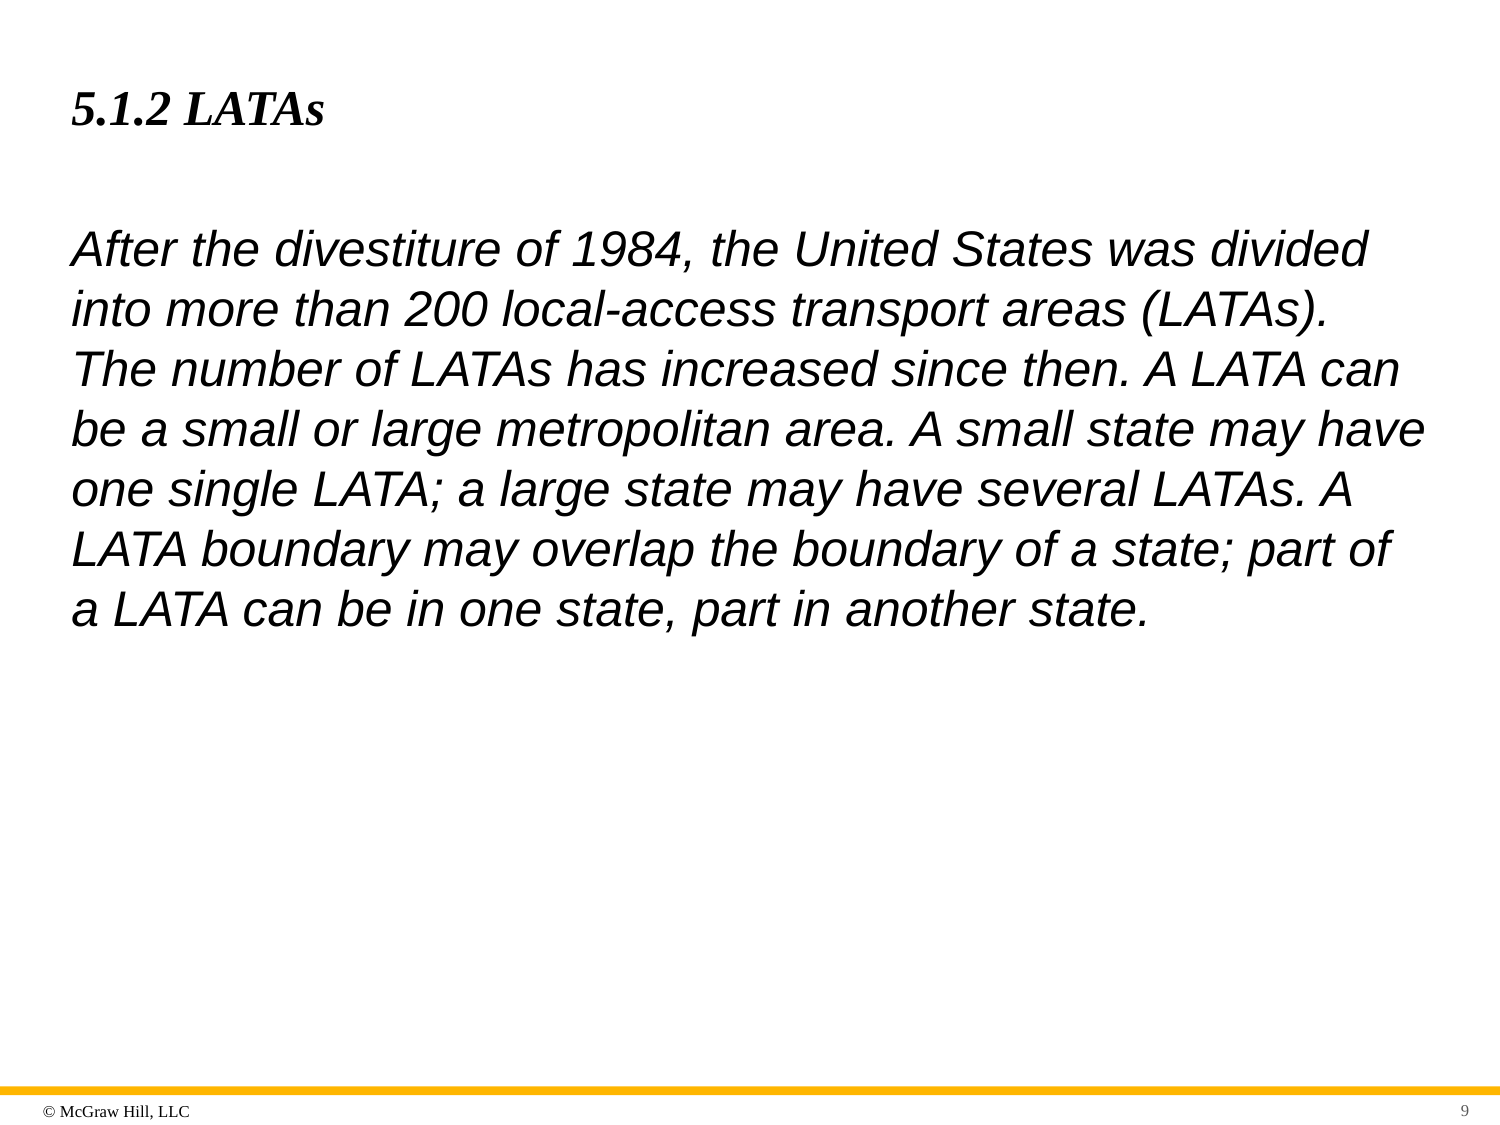

# 5.1.2 LATAs
After the divestiture of 1984, the United States was divided into more than 200 local-access transport areas (LATAs). The number of LATAs has increased since then. A LATA can be a small or large metropolitan area. A small state may have one single LATA; a large state may have several LATAs. A LATA boundary may overlap the boundary of a state; part of a LATA can be in one state, part in another state.
9